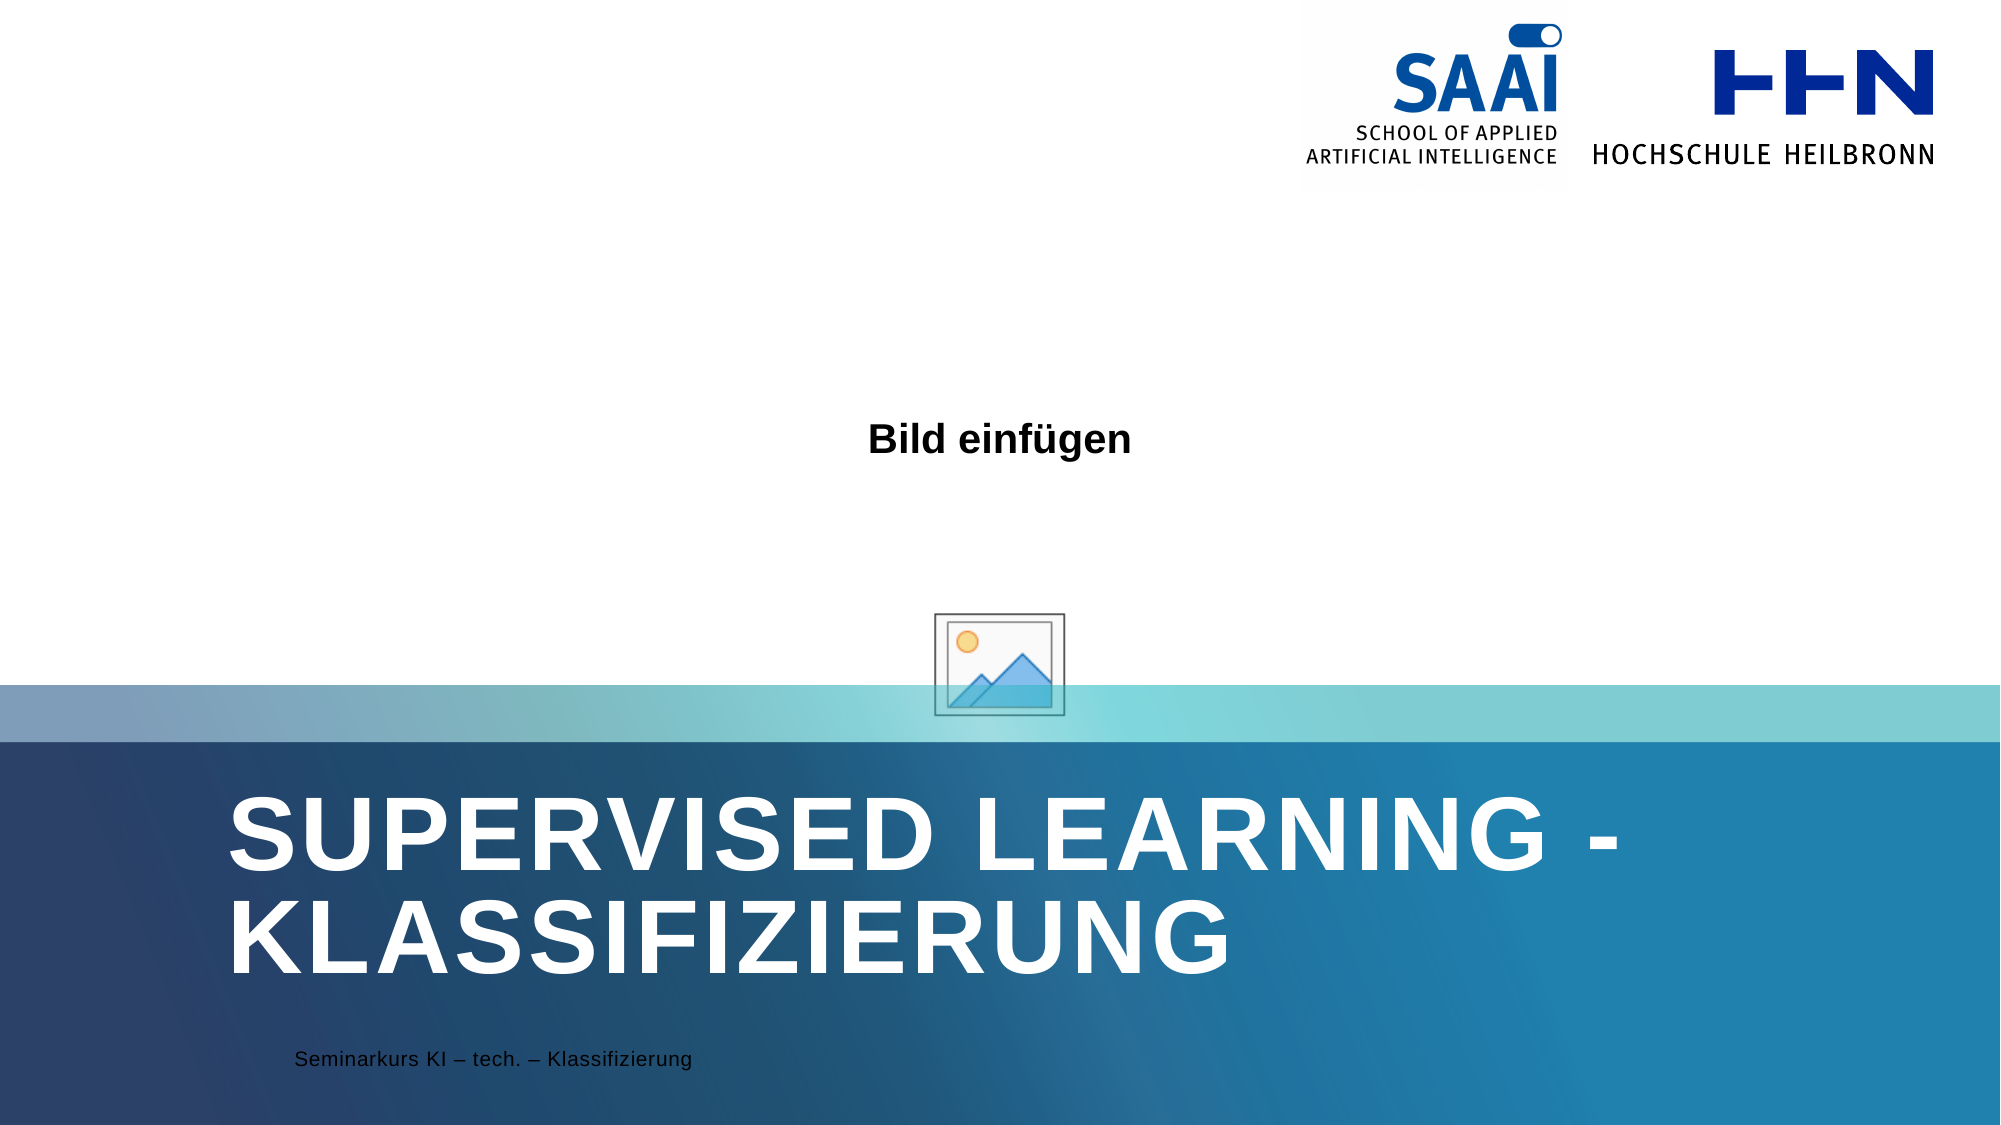

# Supervised Learning - Klassifizierung

Seminarkurs KI – tech. – Klassifizierung
1